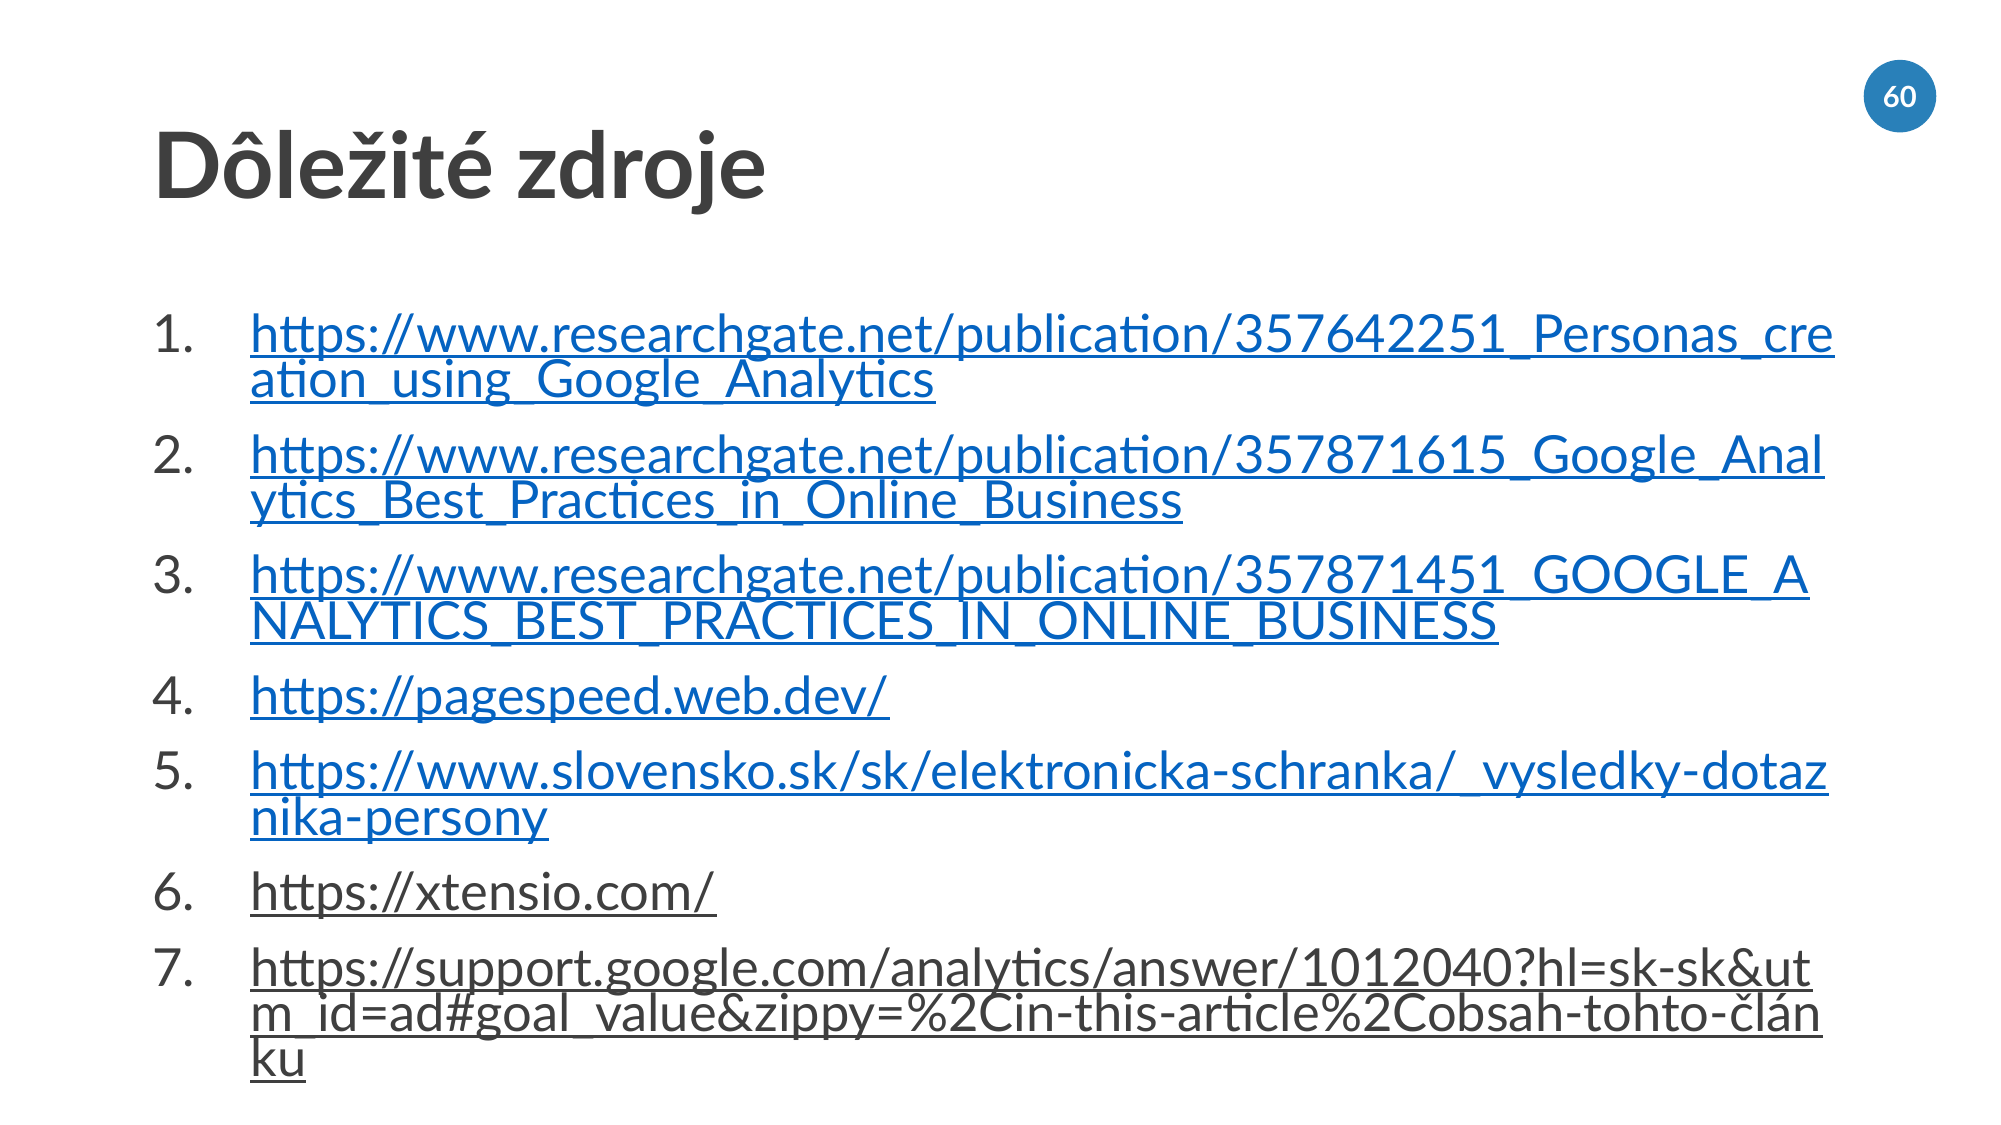

# Dôležité zdroje
60
https://www.researchgate.net/publication/357642251_Personas_creation_using_Google_Analytics
https://www.researchgate.net/publication/357871615_Google_Analytics_Best_Practices_in_Online_Business
https://www.researchgate.net/publication/357871451_GOOGLE_ANALYTICS_BEST_PRACTICES_IN_ONLINE_BUSINESS
https://pagespeed.web.dev/
https://www.slovensko.sk/sk/elektronicka-schranka/_vysledky-dotaznika-persony
https://xtensio.com/
https://support.google.com/analytics/answer/1012040?hl=sk-sk&utm_id=ad#goal_value&zippy=%2Cin-this-article%2Cobsah-tohto-článku
https://support.google.com/analytics/answer/1012040?hl=en-GB&utm_id=ad#goal_value